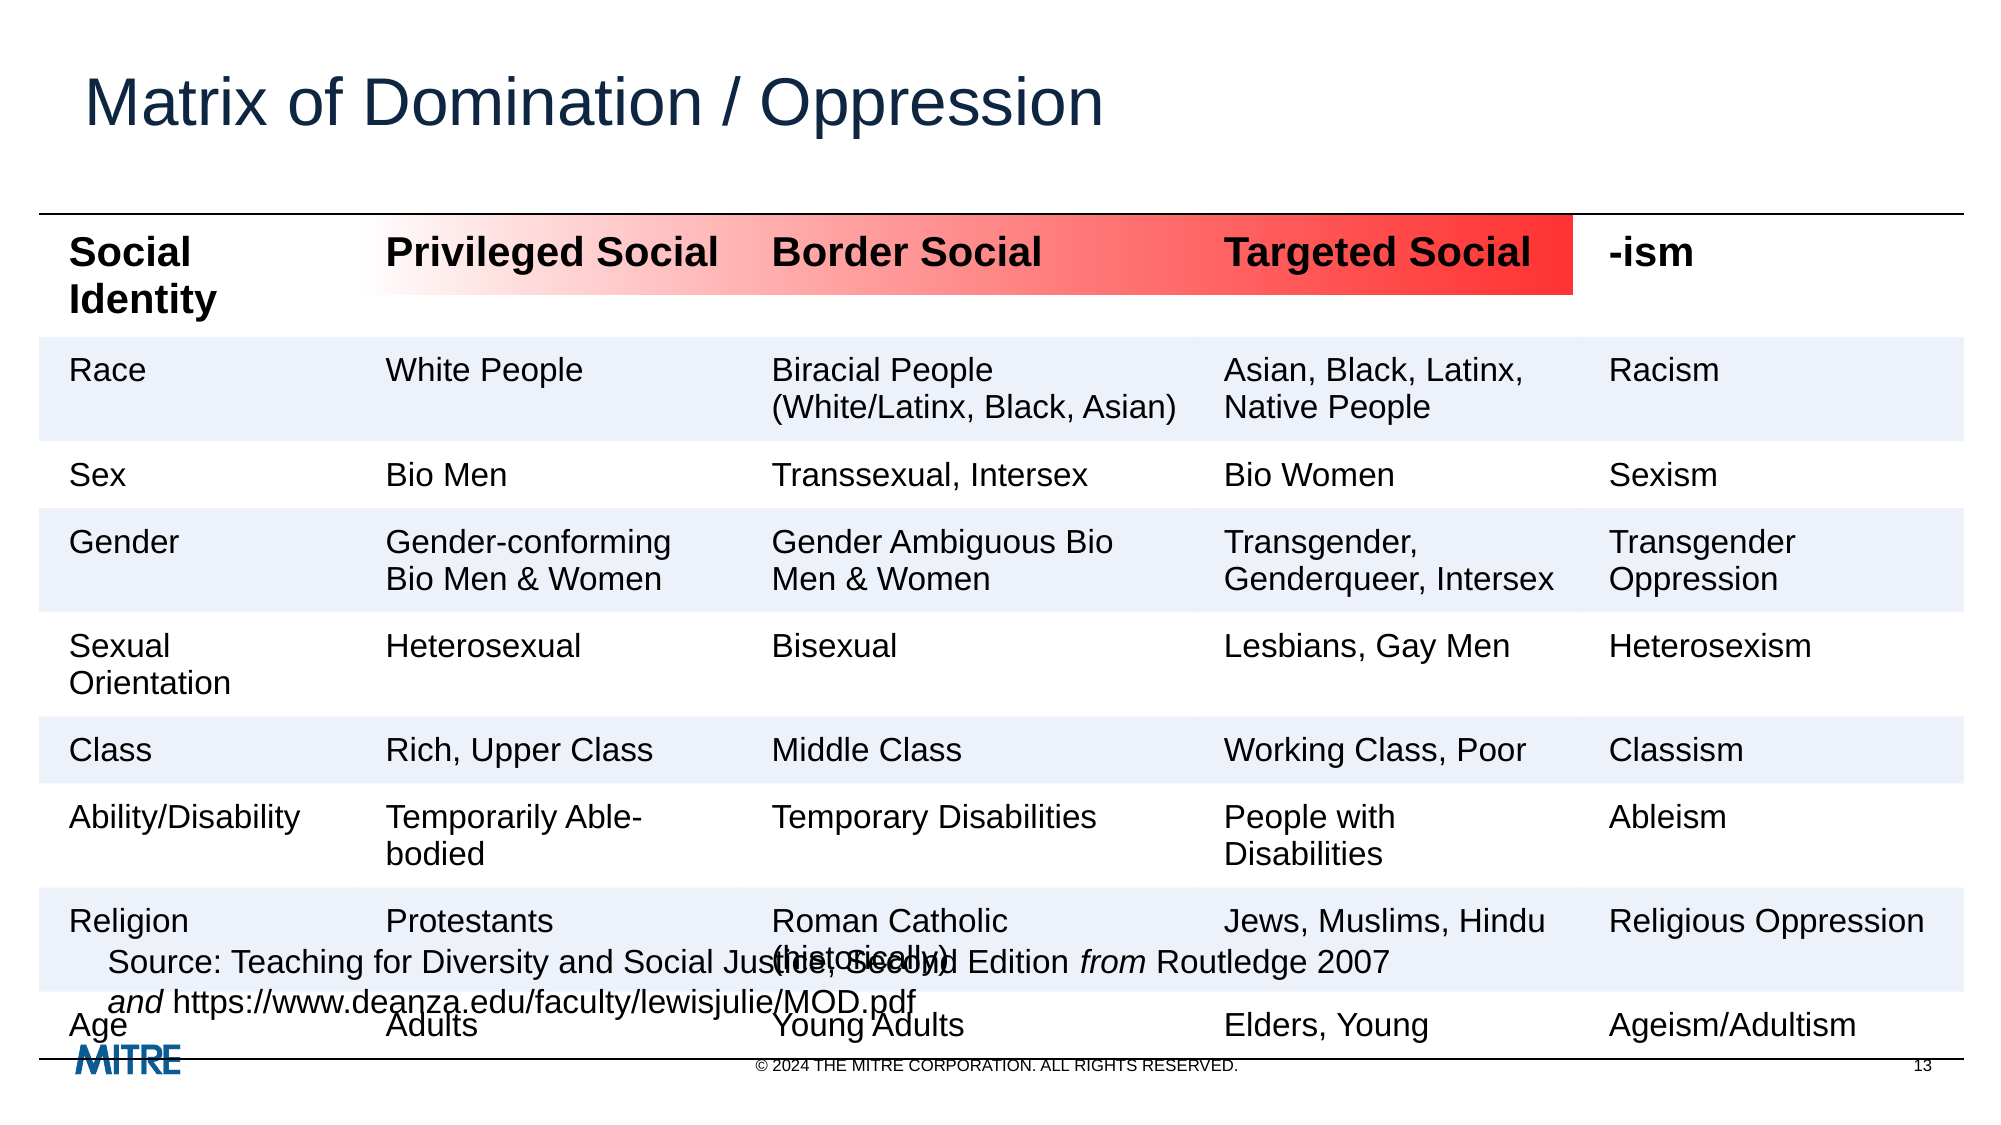

# Matrix of Domination / Oppression
| Social Identity | Privileged Social | Border Social | Targeted Social | -ism |
| --- | --- | --- | --- | --- |
| Race | White People | Biracial People (White/Latinx, Black, Asian) | Asian, Black, Latinx, Native People | Racism |
| Sex | Bio Men | Transsexual, Intersex | Bio Women | Sexism |
| Gender | Gender-conforming Bio Men & Women | Gender Ambiguous Bio Men & Women | Transgender, Genderqueer, Intersex | Transgender Oppression |
| Sexual Orientation | Heterosexual | Bisexual | Lesbians, Gay Men | Heterosexism |
| Class | Rich, Upper Class | Middle Class | Working Class, Poor | Classism |
| Ability/Disability | Temporarily Able-bodied | Temporary Disabilities | People with Disabilities | Ableism |
| Religion | Protestants | Roman Catholic (historically) | Jews, Muslims, Hindu | Religious Oppression |
| Age | Adults | Young Adults | Elders, Young | Ageism/Adultism |

Source: Teaching for Diversity and Social Justice, Second Edition from Routledge 2007
and https://www.deanza.edu/faculty/lewisjulie/MOD.pdf
© 2024 THE MITRE CORPORATION. ALL RIGHTS RESERVED.
13